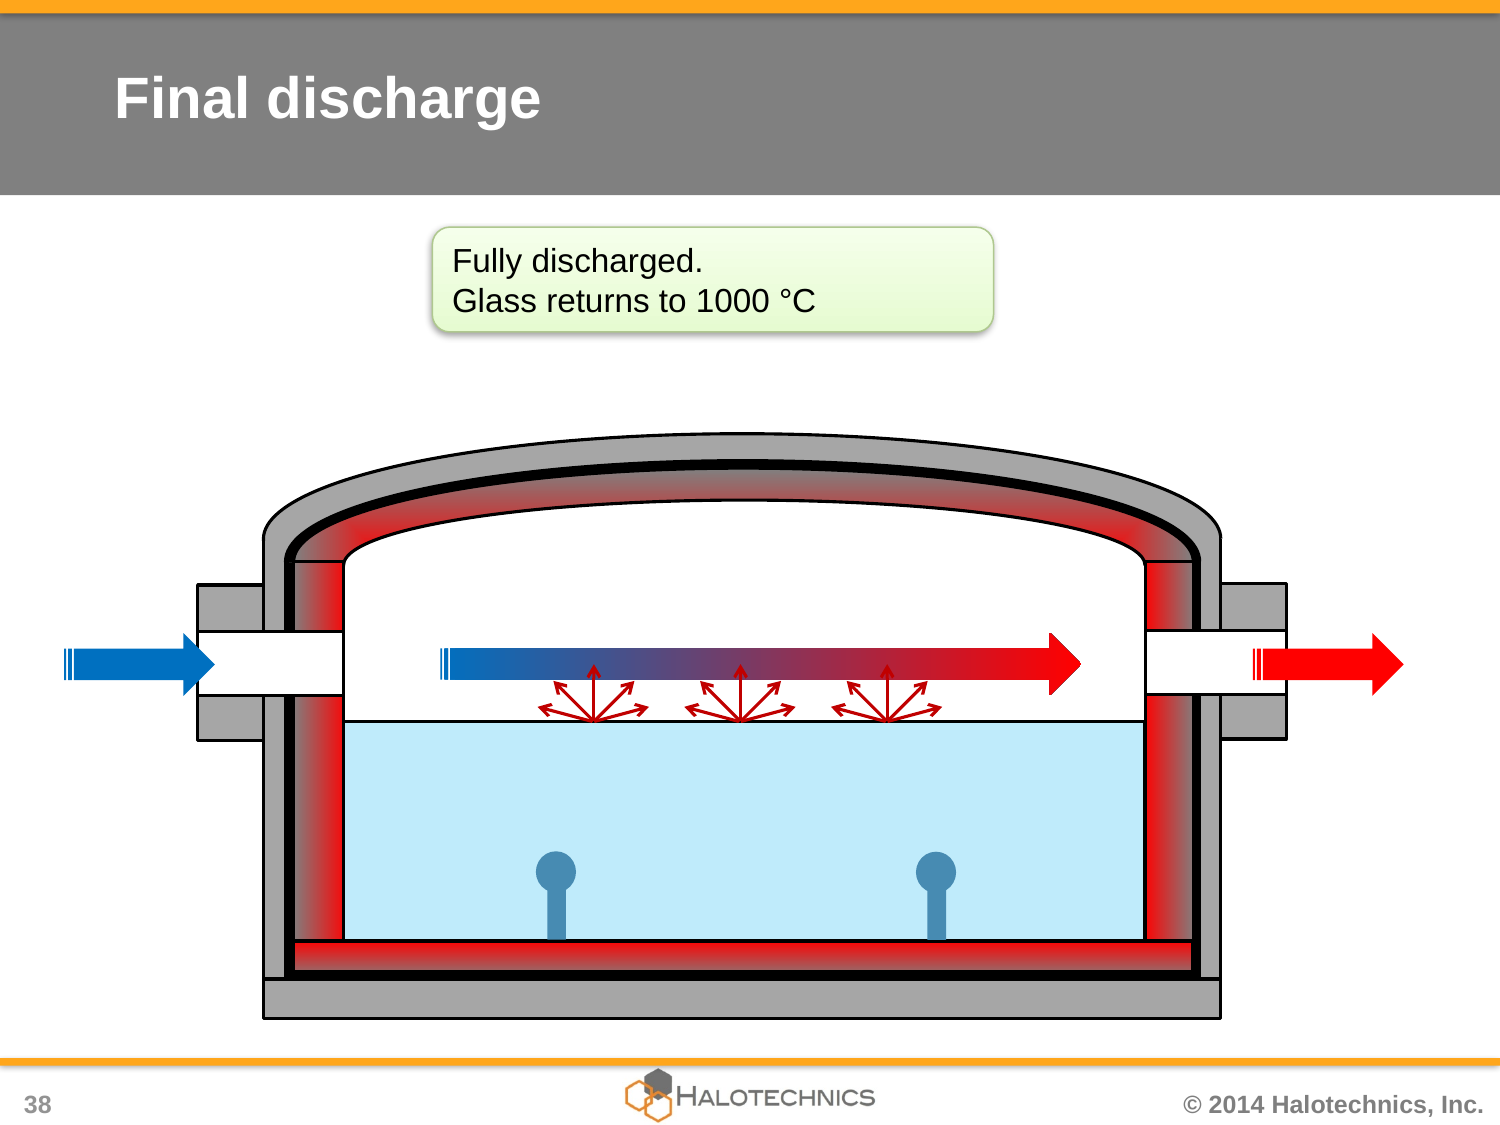

# Final discharge
Fully discharged.
Glass returns to 1000 °C